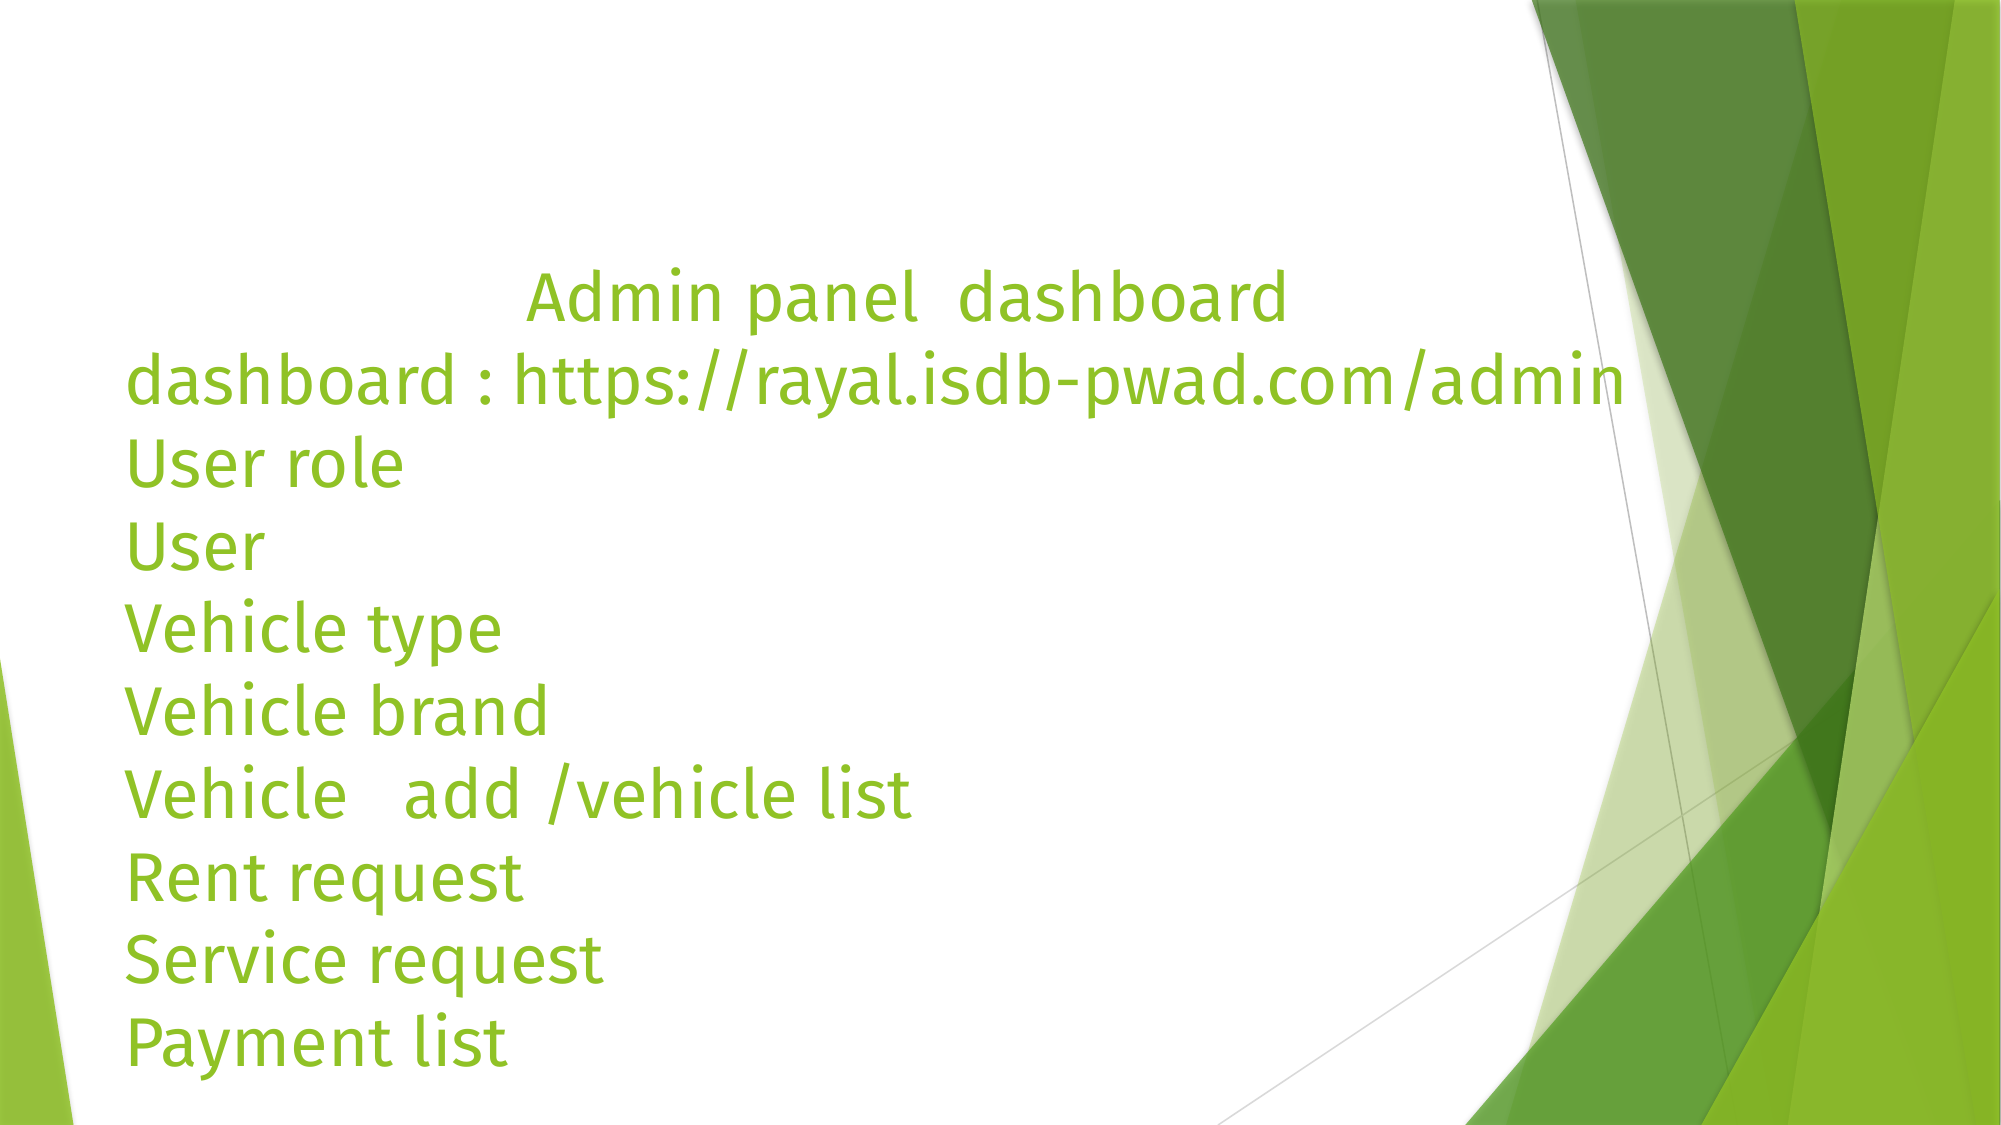

# Admin panel  dashboard dashboard : https://rayal.isdb-pwad.com/admin User role User Vehicle type Vehicle brand Vehicle   add /vehicle list Rent request Service request Payment list